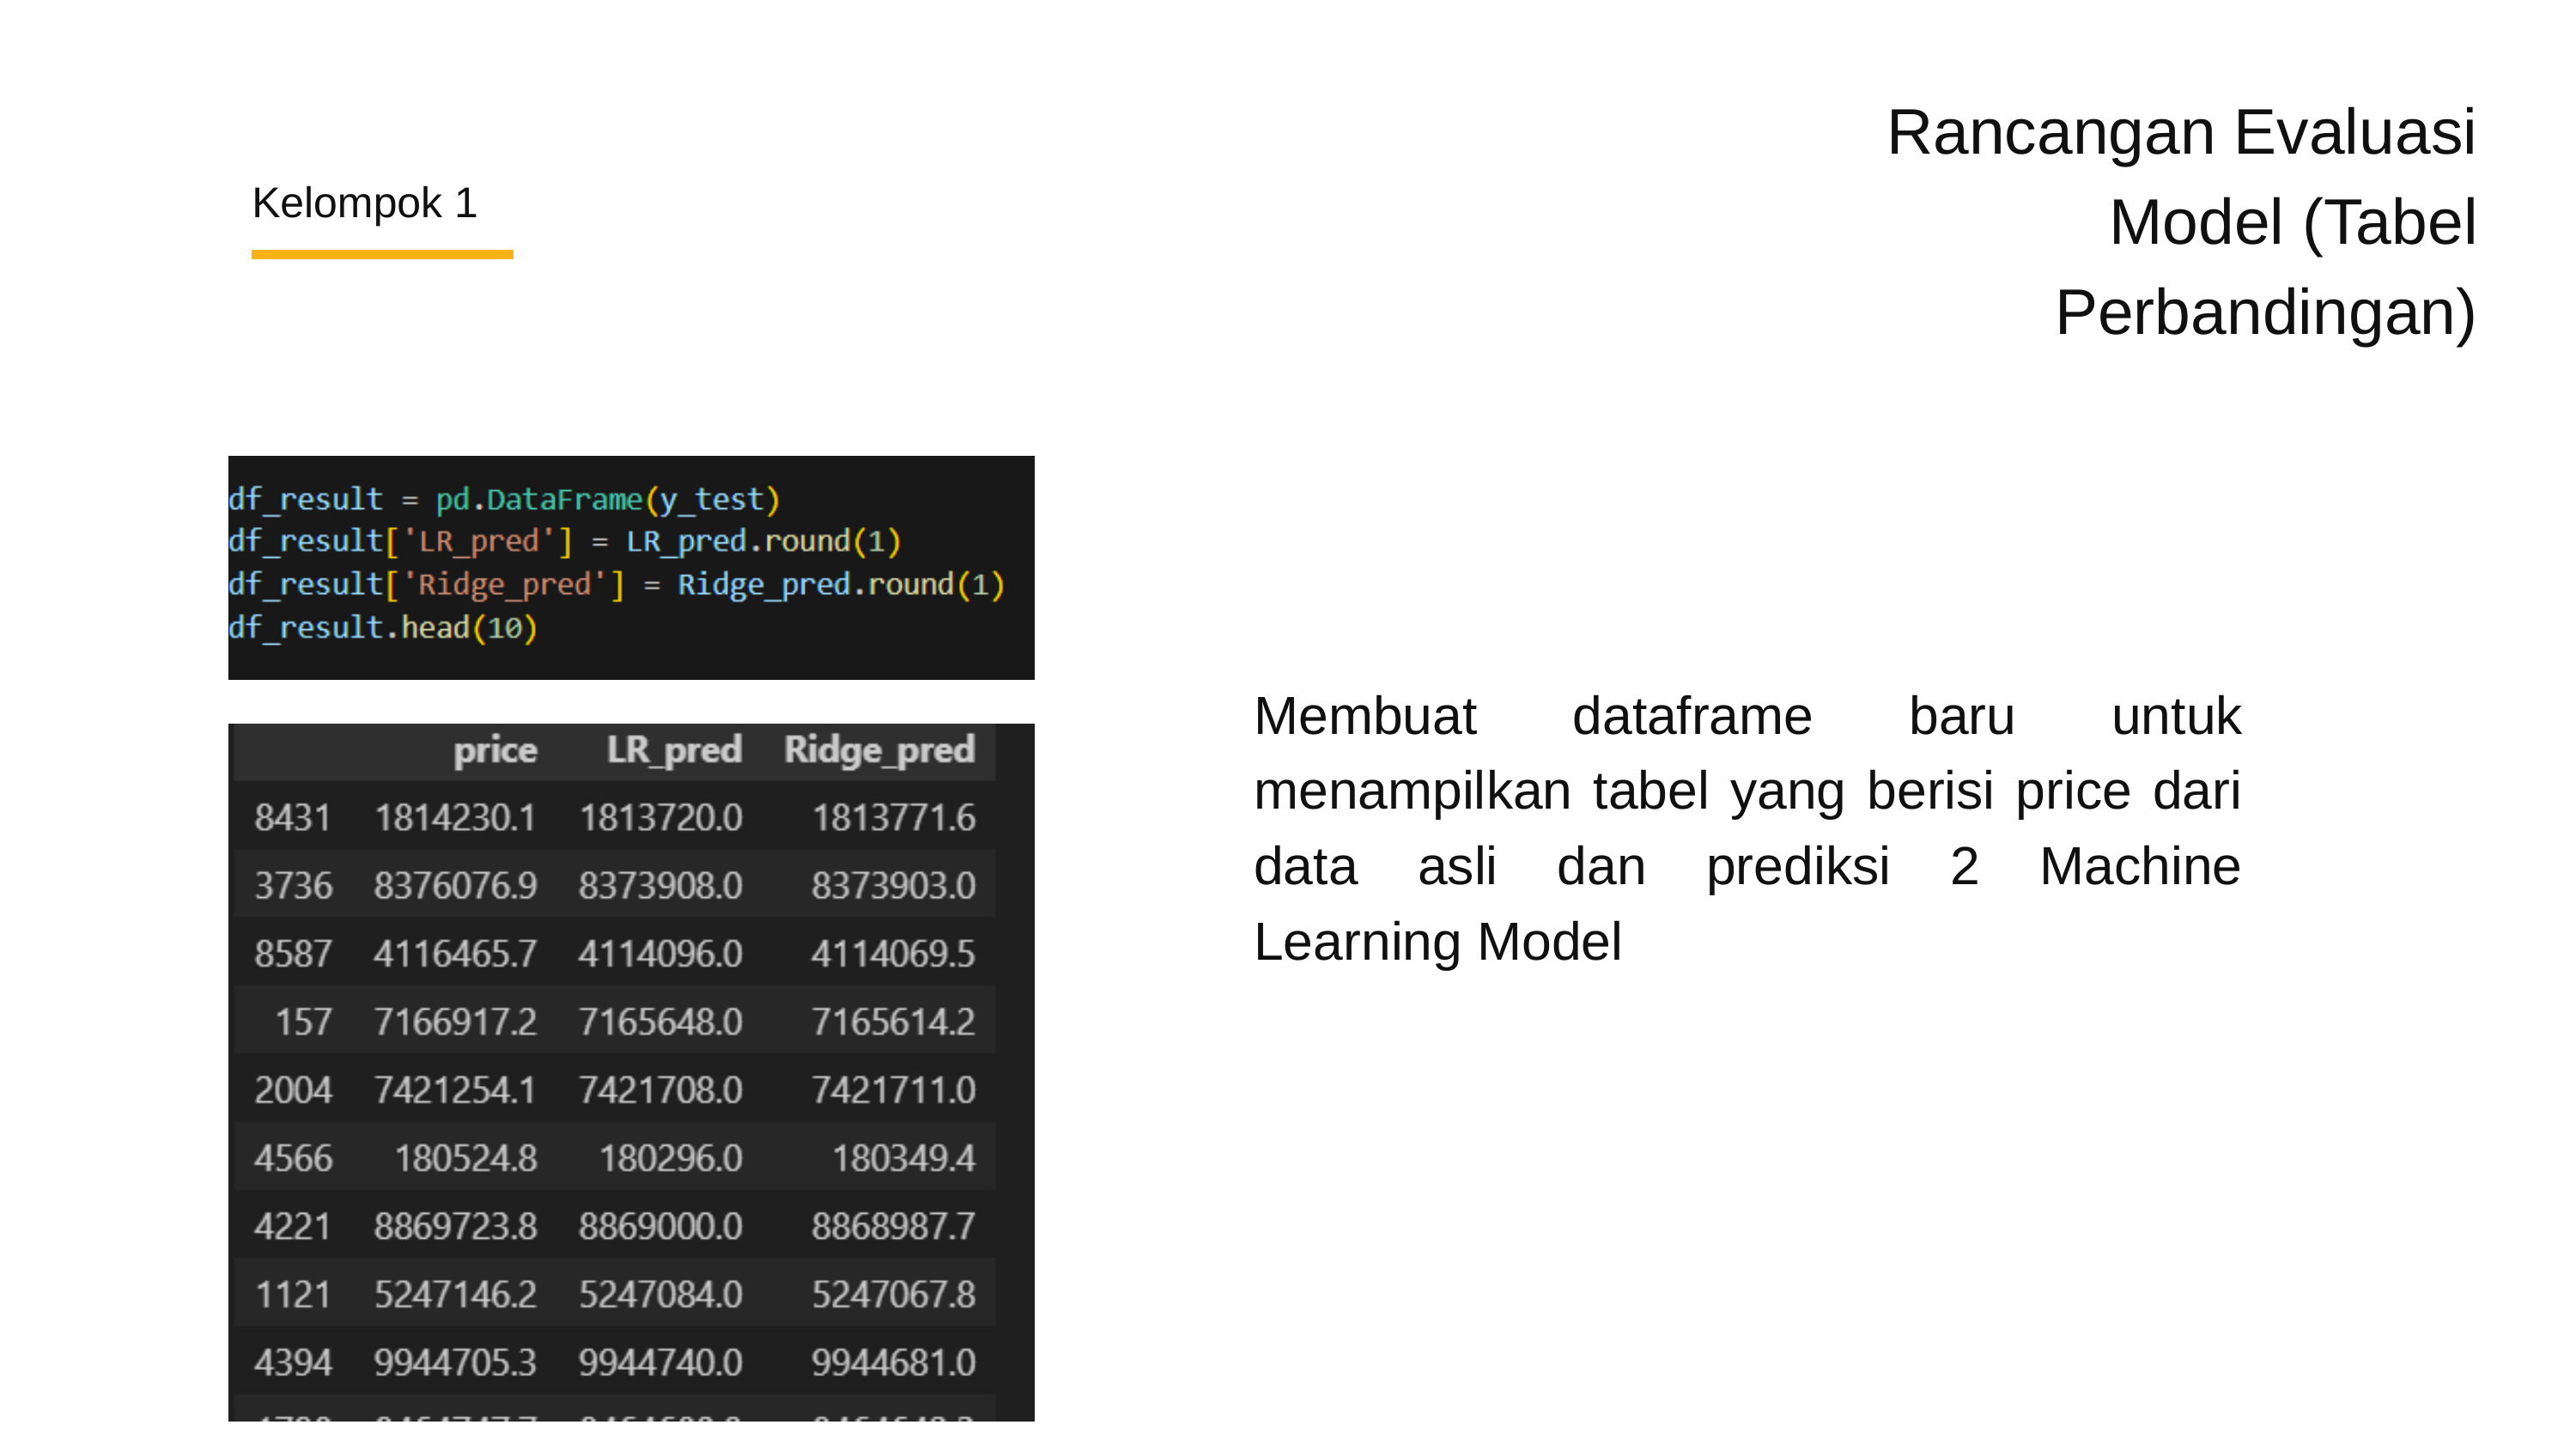

Rancangan Evaluasi Model (Tabel Perbandingan)
Kelompok 1

Membuat dataframe baru untuk menampilkan tabel yang berisi price dari data asli dan prediksi 2 Machine Learning Model